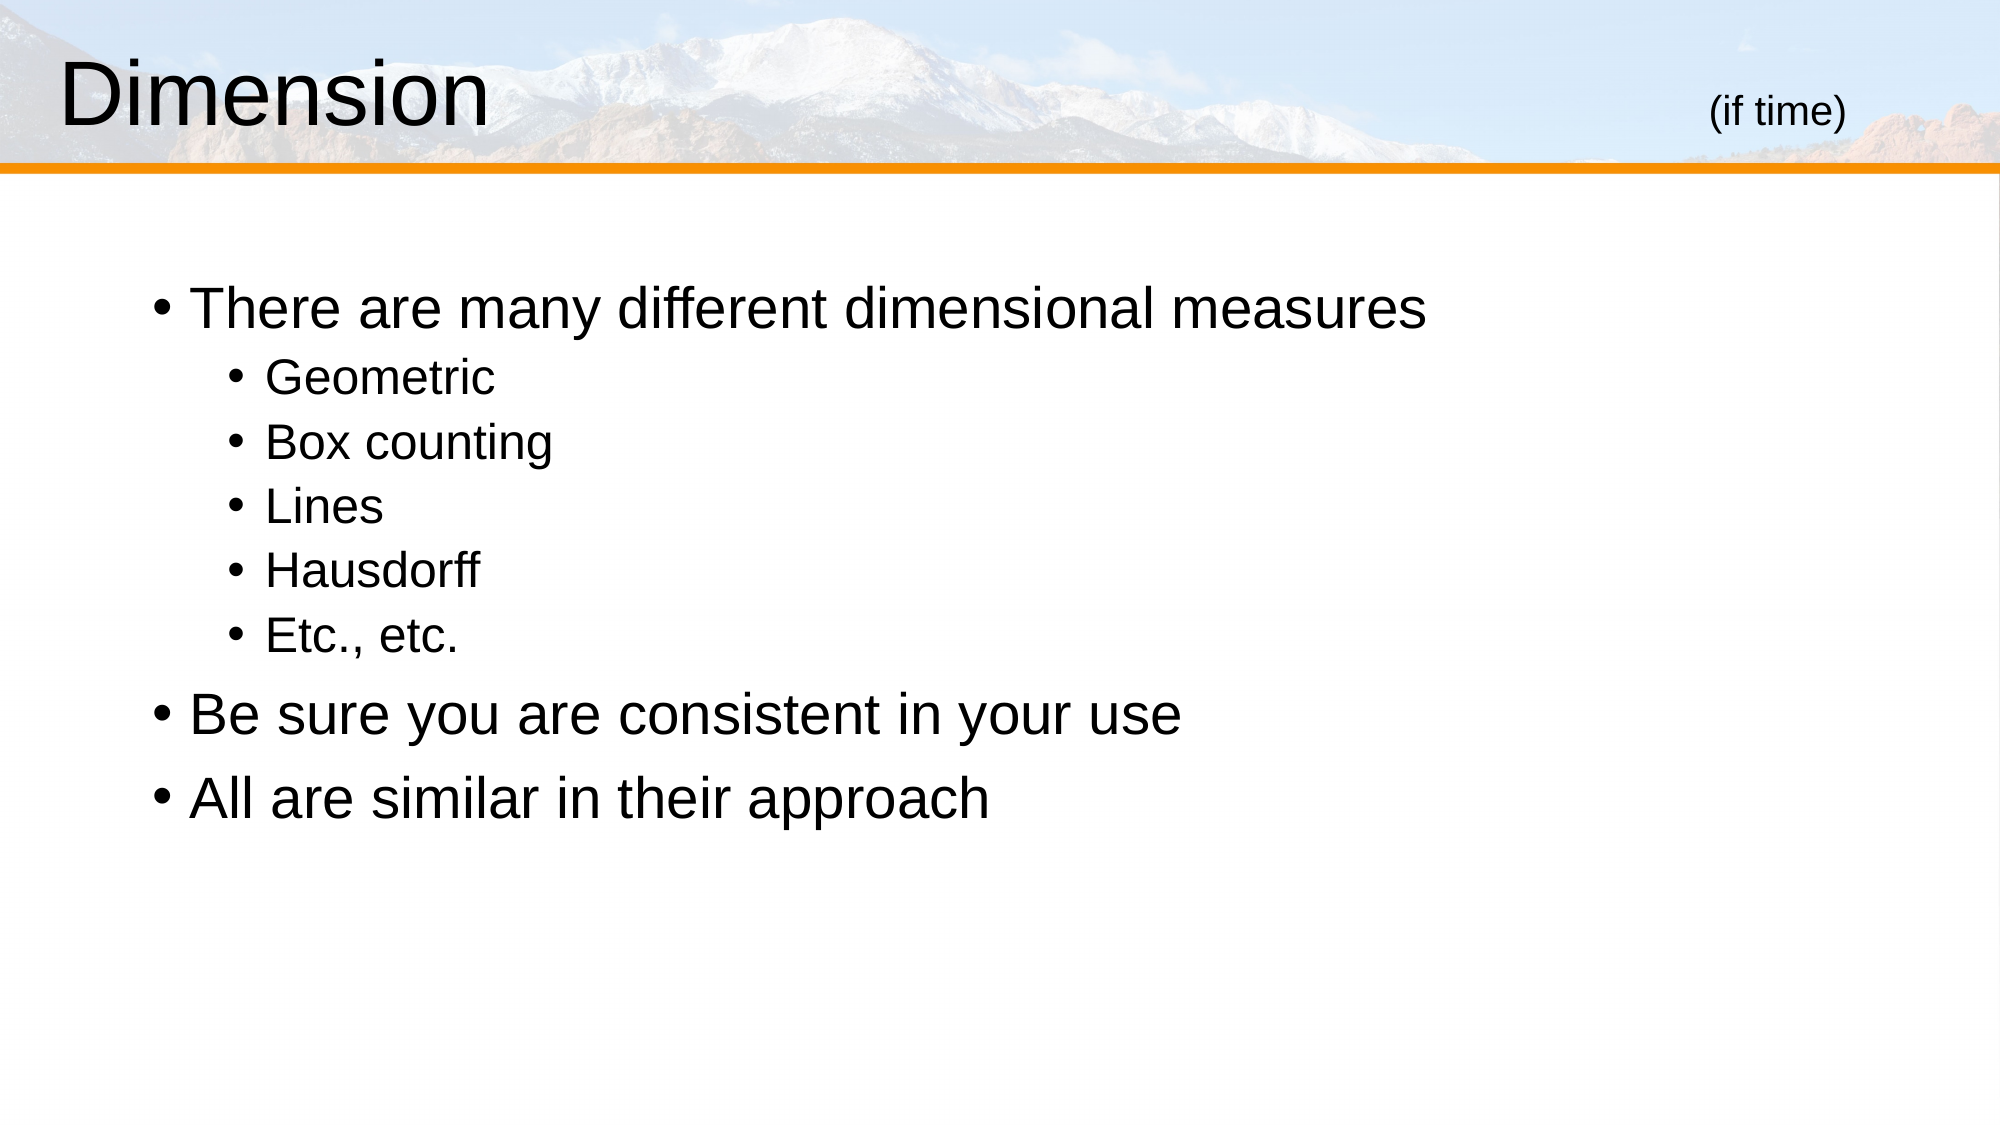

# Dimension									(if time)
There are many different dimensional measures
Geometric
Box counting
Lines
Hausdorff
Etc., etc.
Be sure you are consistent in your use
All are similar in their approach